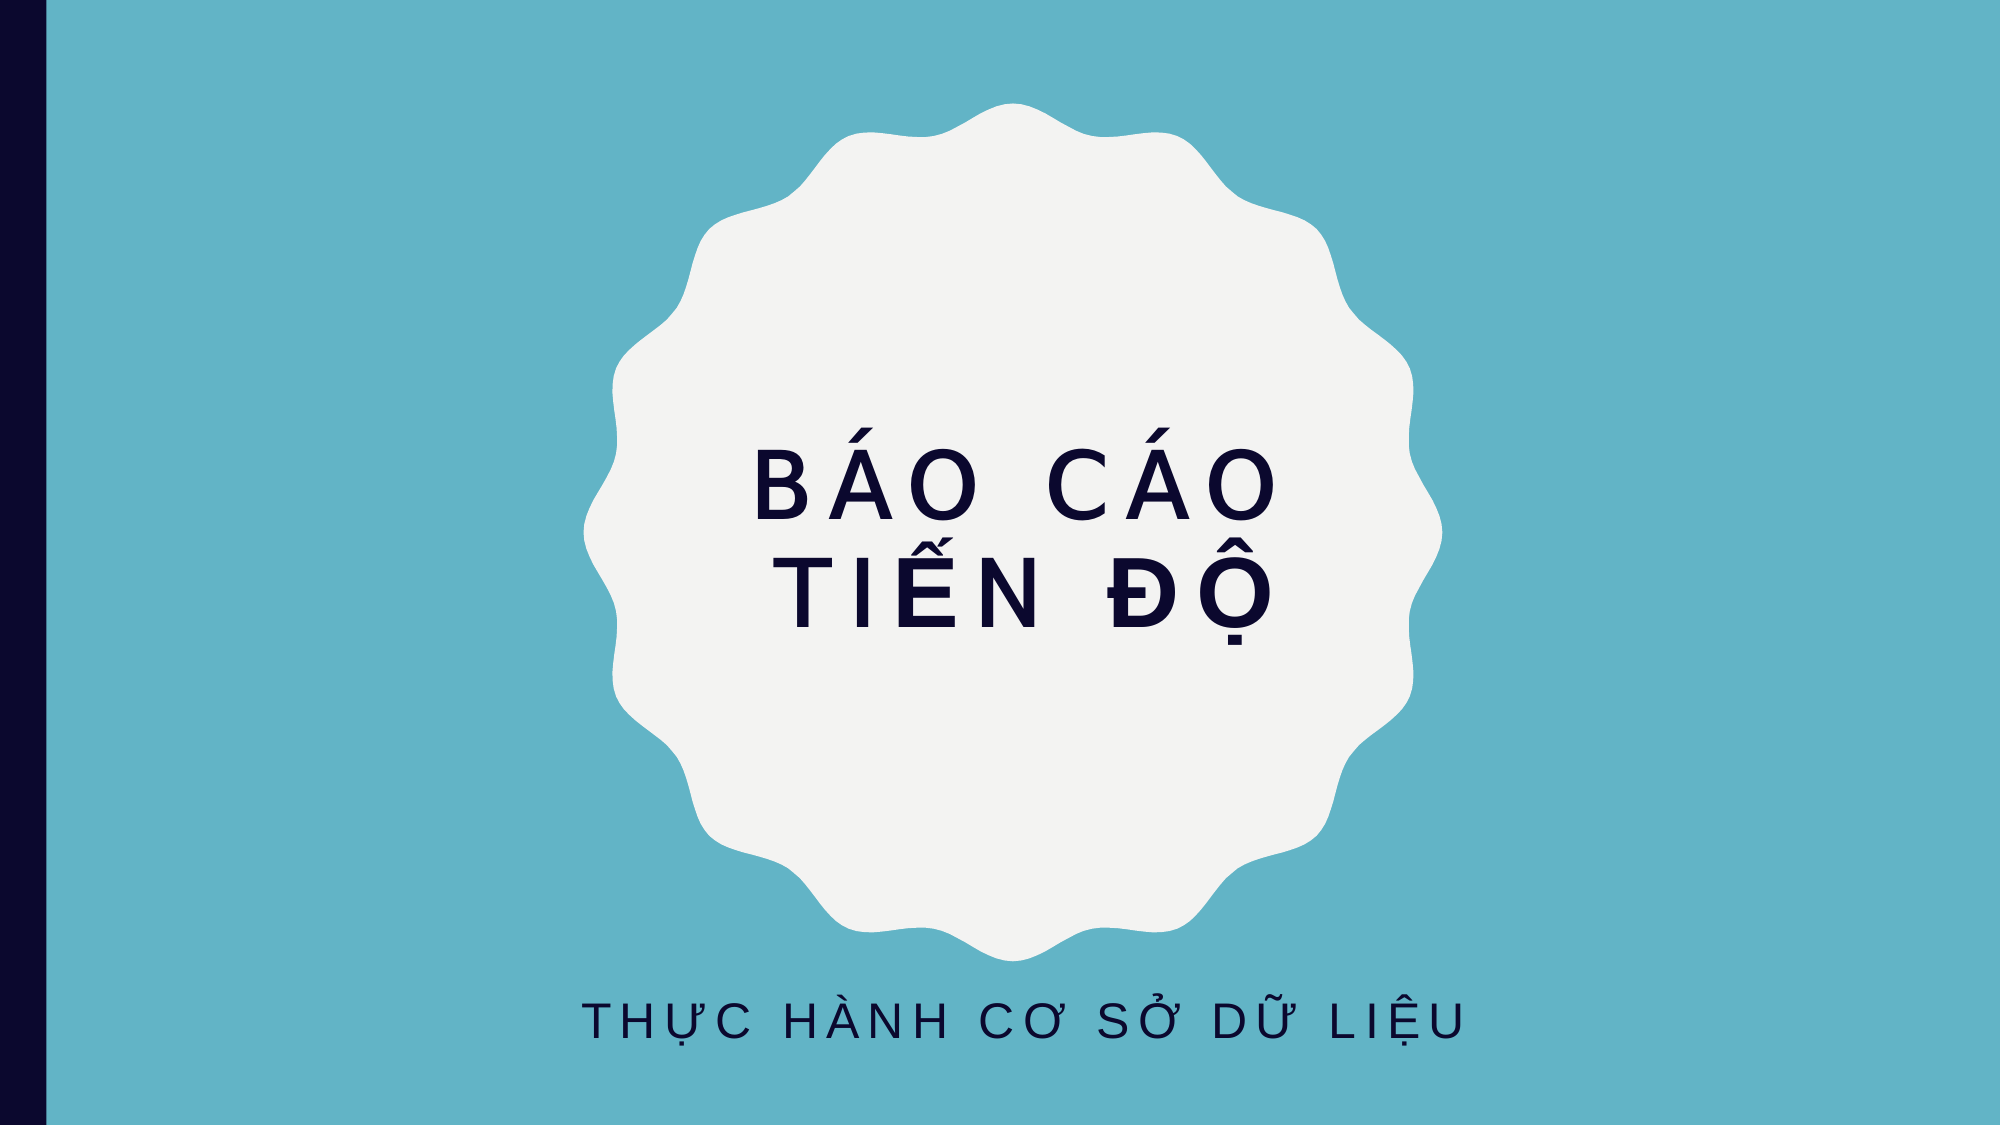

# Báo Cáo Tiến Độ
Thực Hành Cơ sở dữ liệu